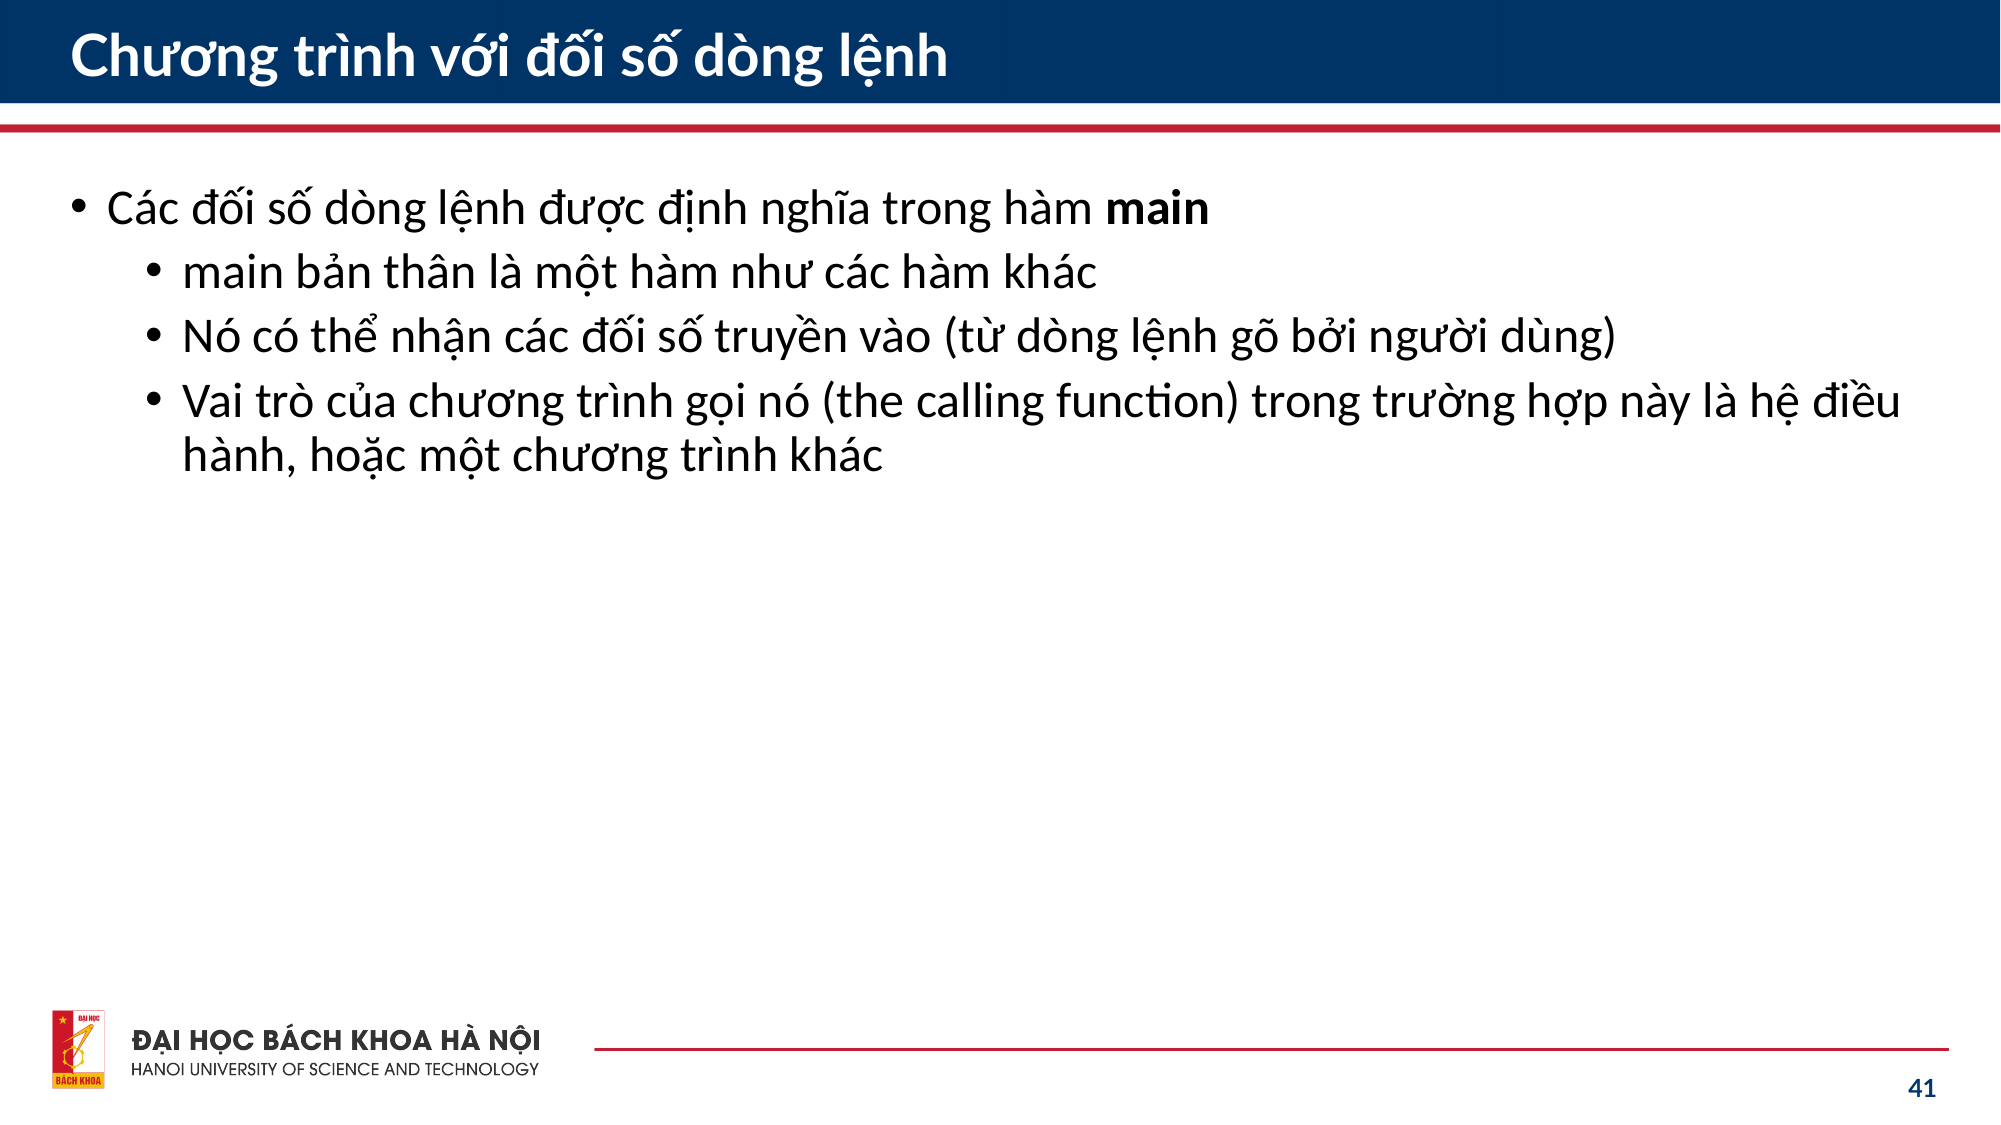

# Chương trình với đối số dòng lệnh
Các đối số dòng lệnh được định nghĩa trong hàm main
main bản thân là một hàm như các hàm khác
Nó có thể nhận các đối số truyền vào (từ dòng lệnh gõ bởi người dùng)
Vai trò của chương trình gọi nó (the calling function) trong trường hợp này là hệ điều hành, hoặc một chương trình khác
41